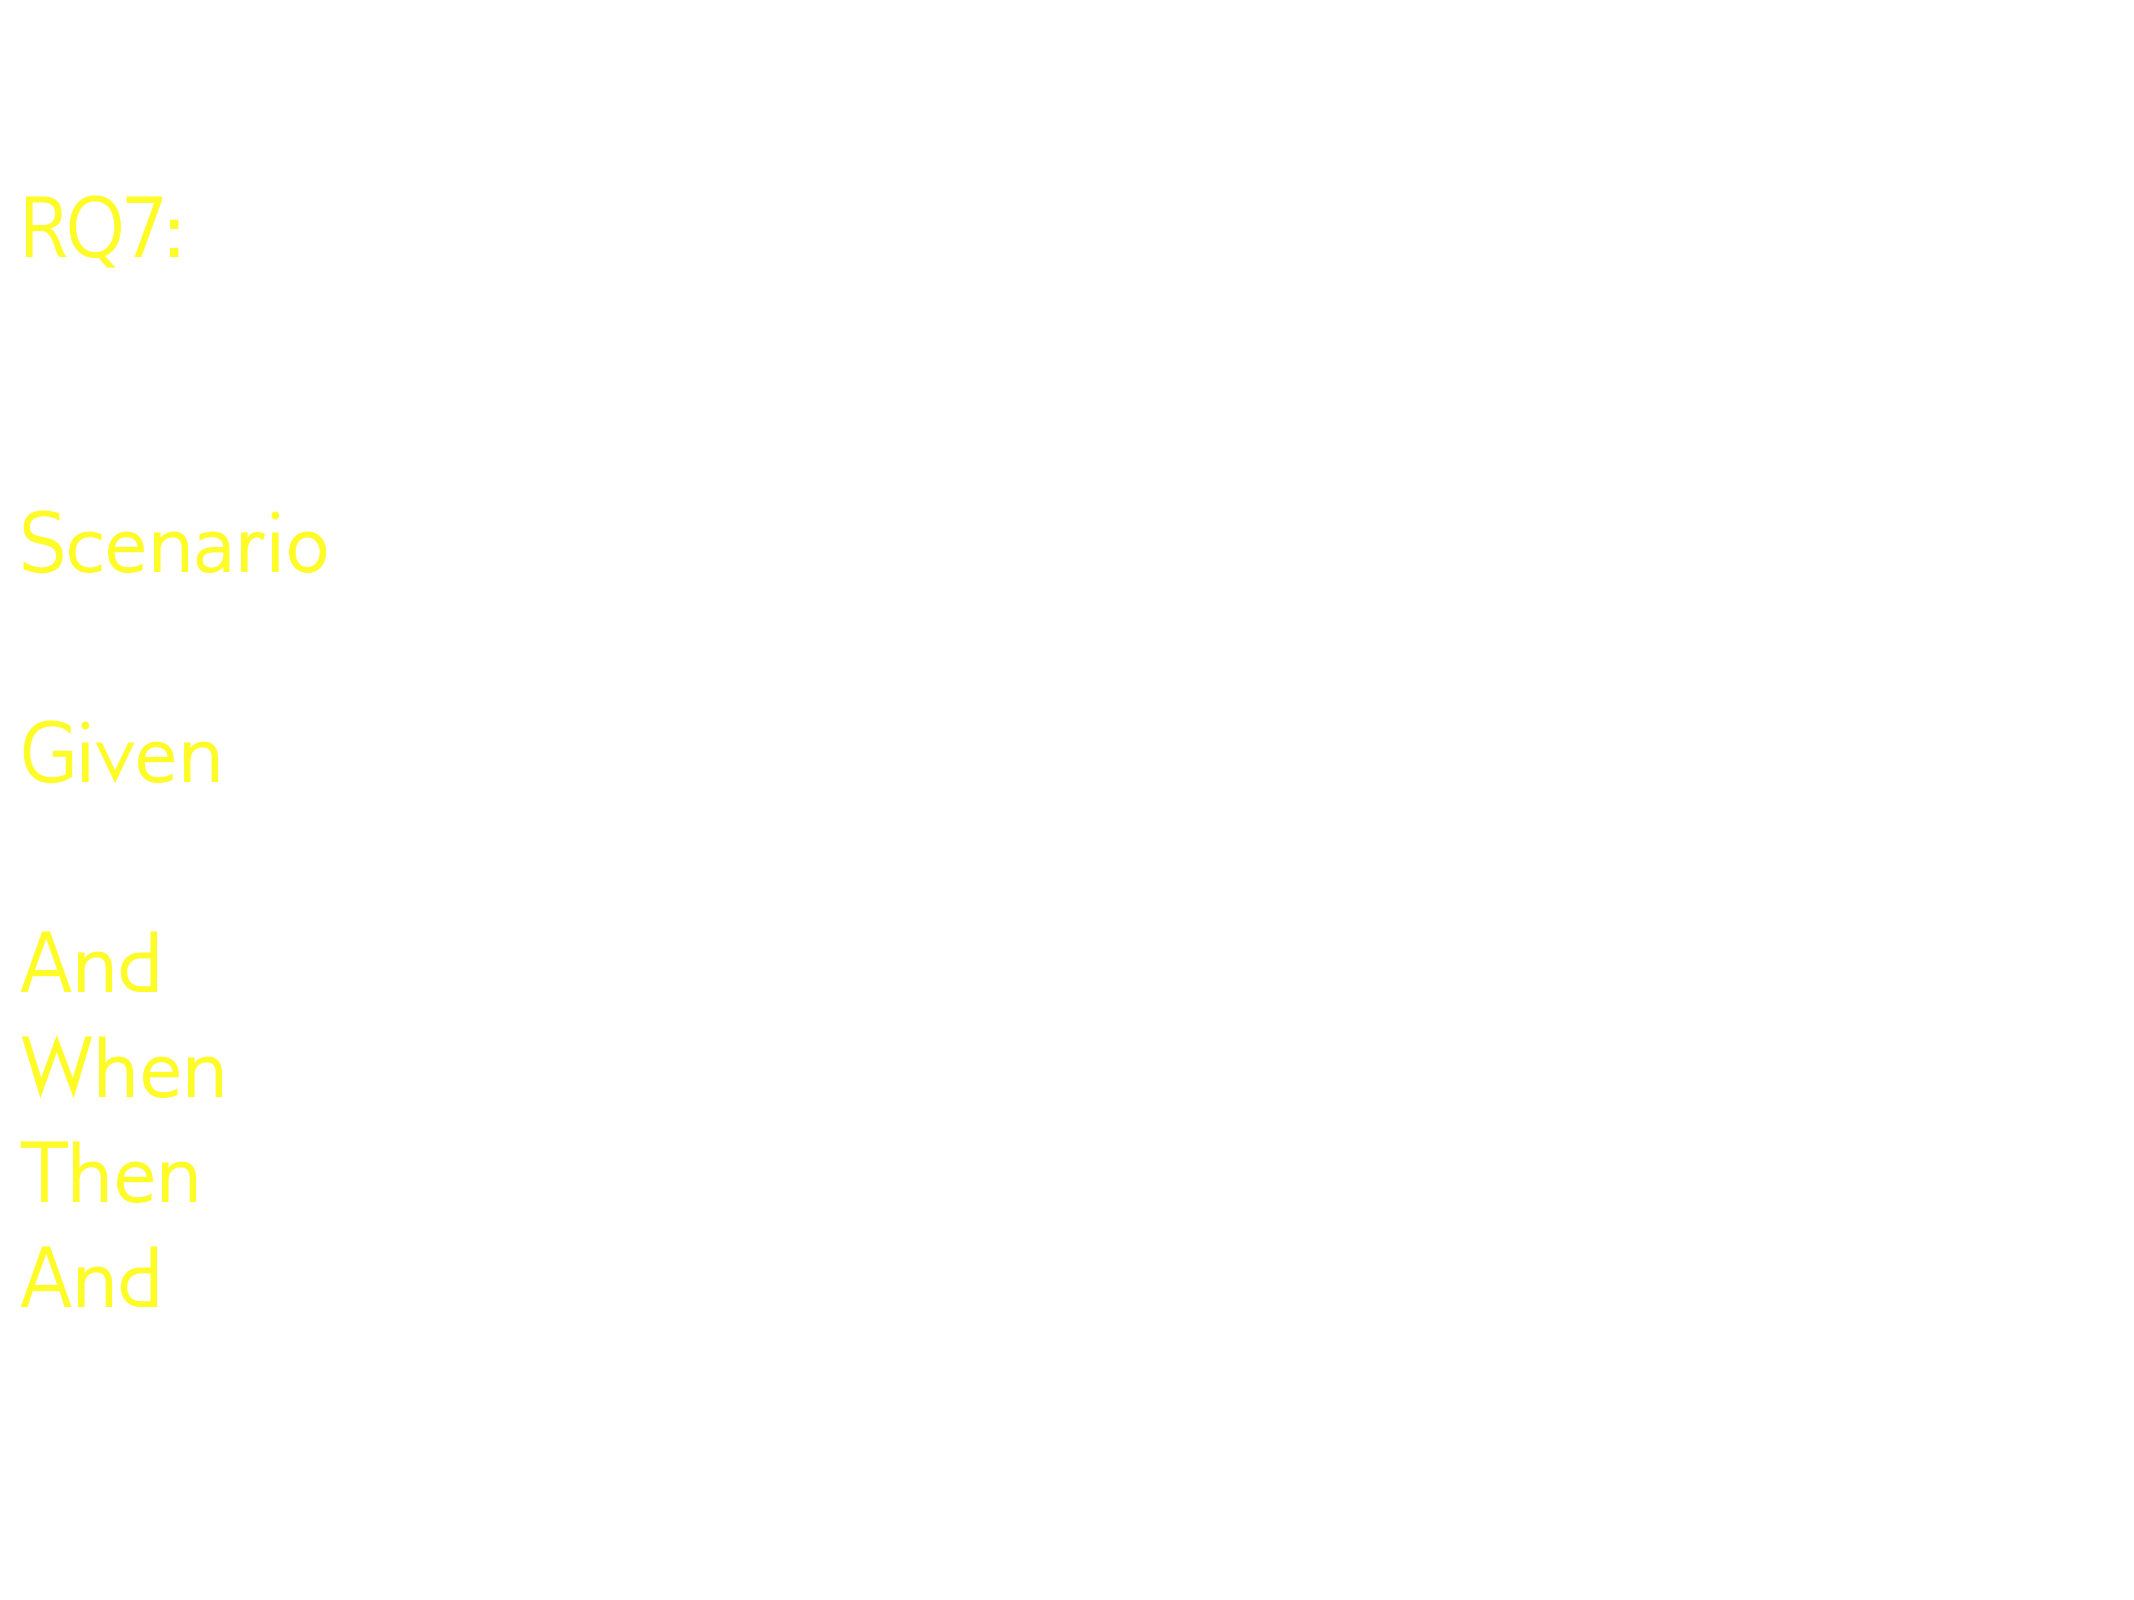

RQ7: The system should compute average 7
for a student that has no MANAs and less than 20% MA.

Scenario: see average for concepts MPA, MPA, MPA

Given The student "João Vasconcelos" has achieved "MPA,
          MPA, MPA" for the evaluated learning goals
And I’m at the "grades" page
When I ask the system to compute averages
Then I’m still at the "grades" page
And I see "7" at row "João Vasconcelos" and column
       "semester average"